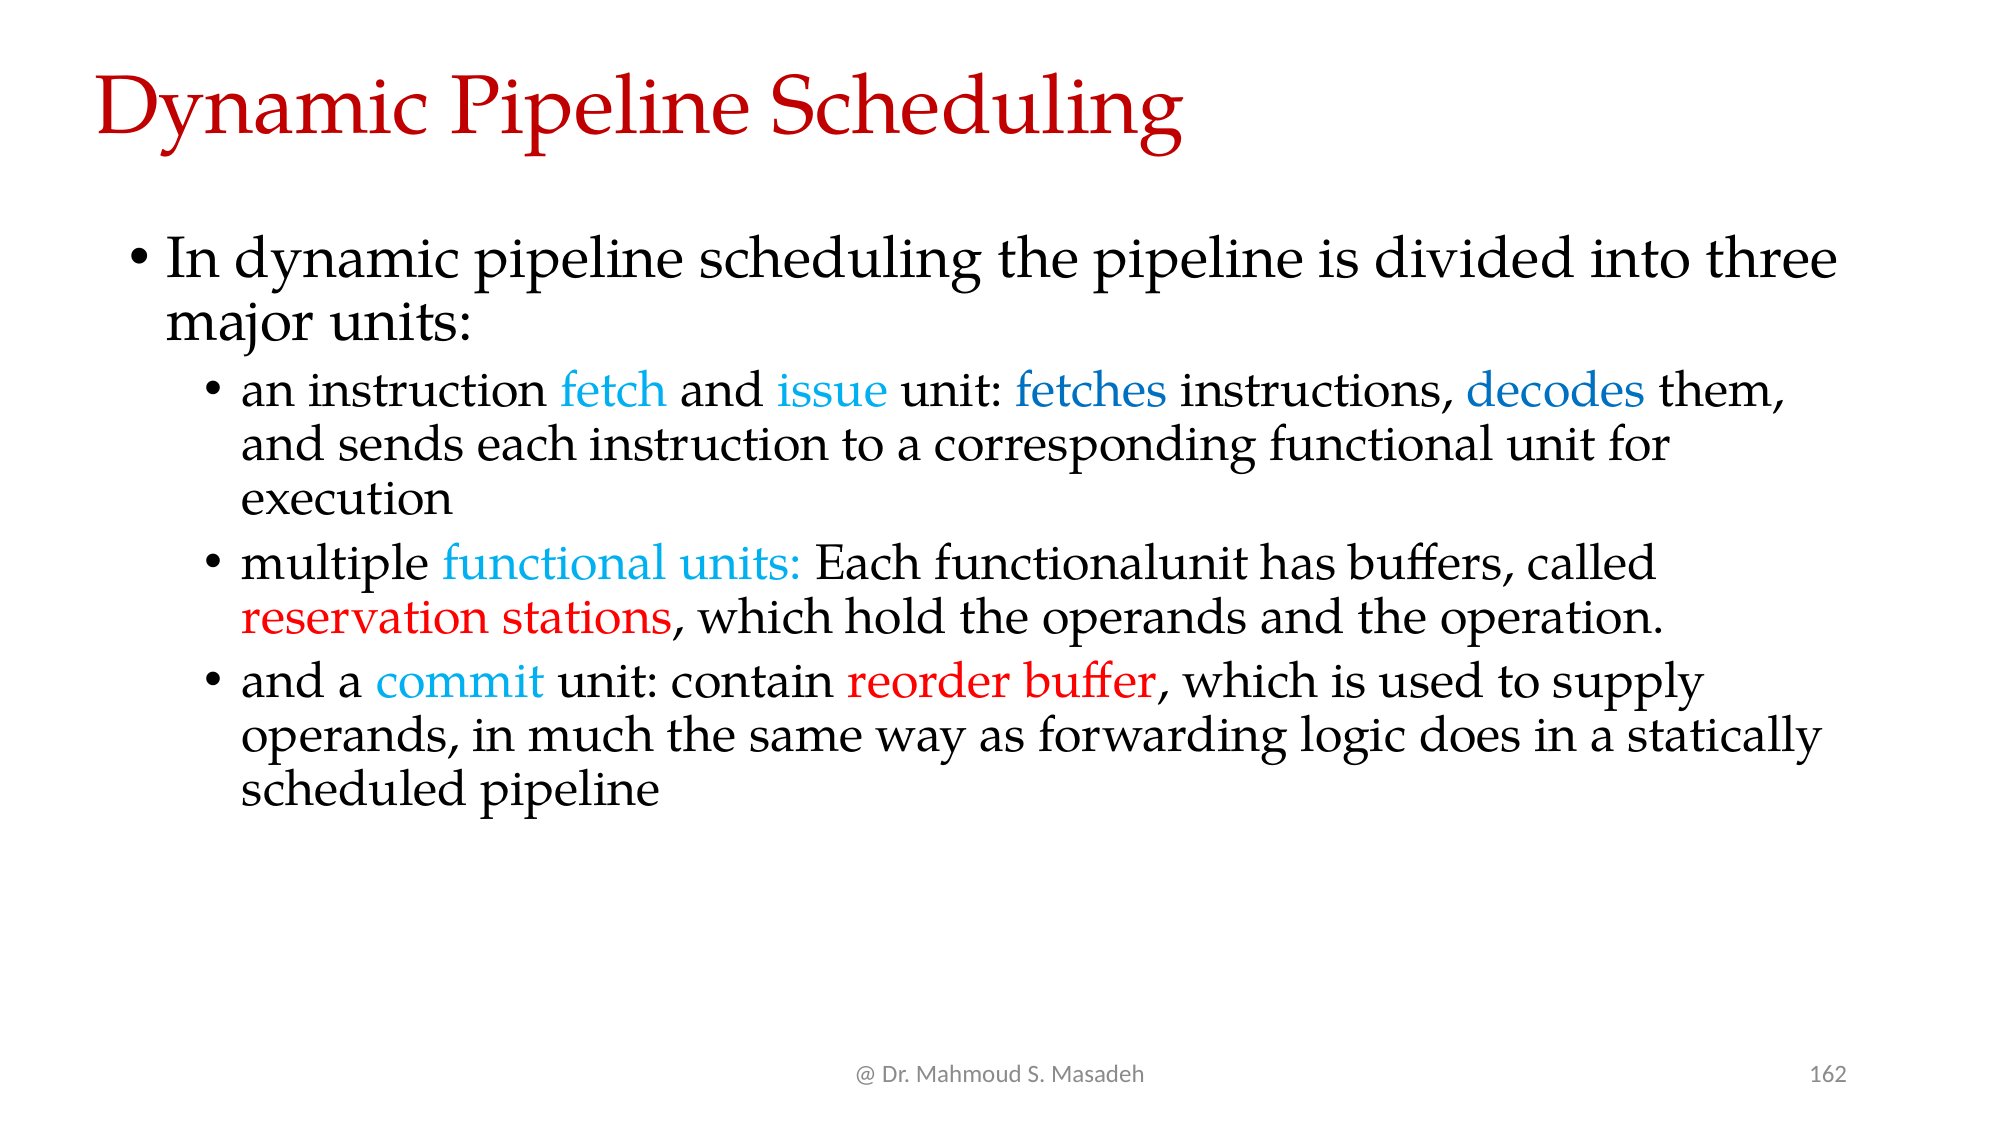

# Dynamic Pipeline Scheduling
In dynamic pipeline scheduling the pipeline is divided into three major units:
an instruction fetch and issue unit: fetches instructions, decodes them, and sends each instruction to a corresponding functional unit for execution
multiple functional units: Each functionalunit has buffers, called reservation stations, which hold the operands and the operation.
and a commit unit: contain reorder buffer, which is used to supply operands, in much the same way as forwarding logic does in a statically scheduled pipeline
@ Dr. Mahmoud S. Masadeh
162